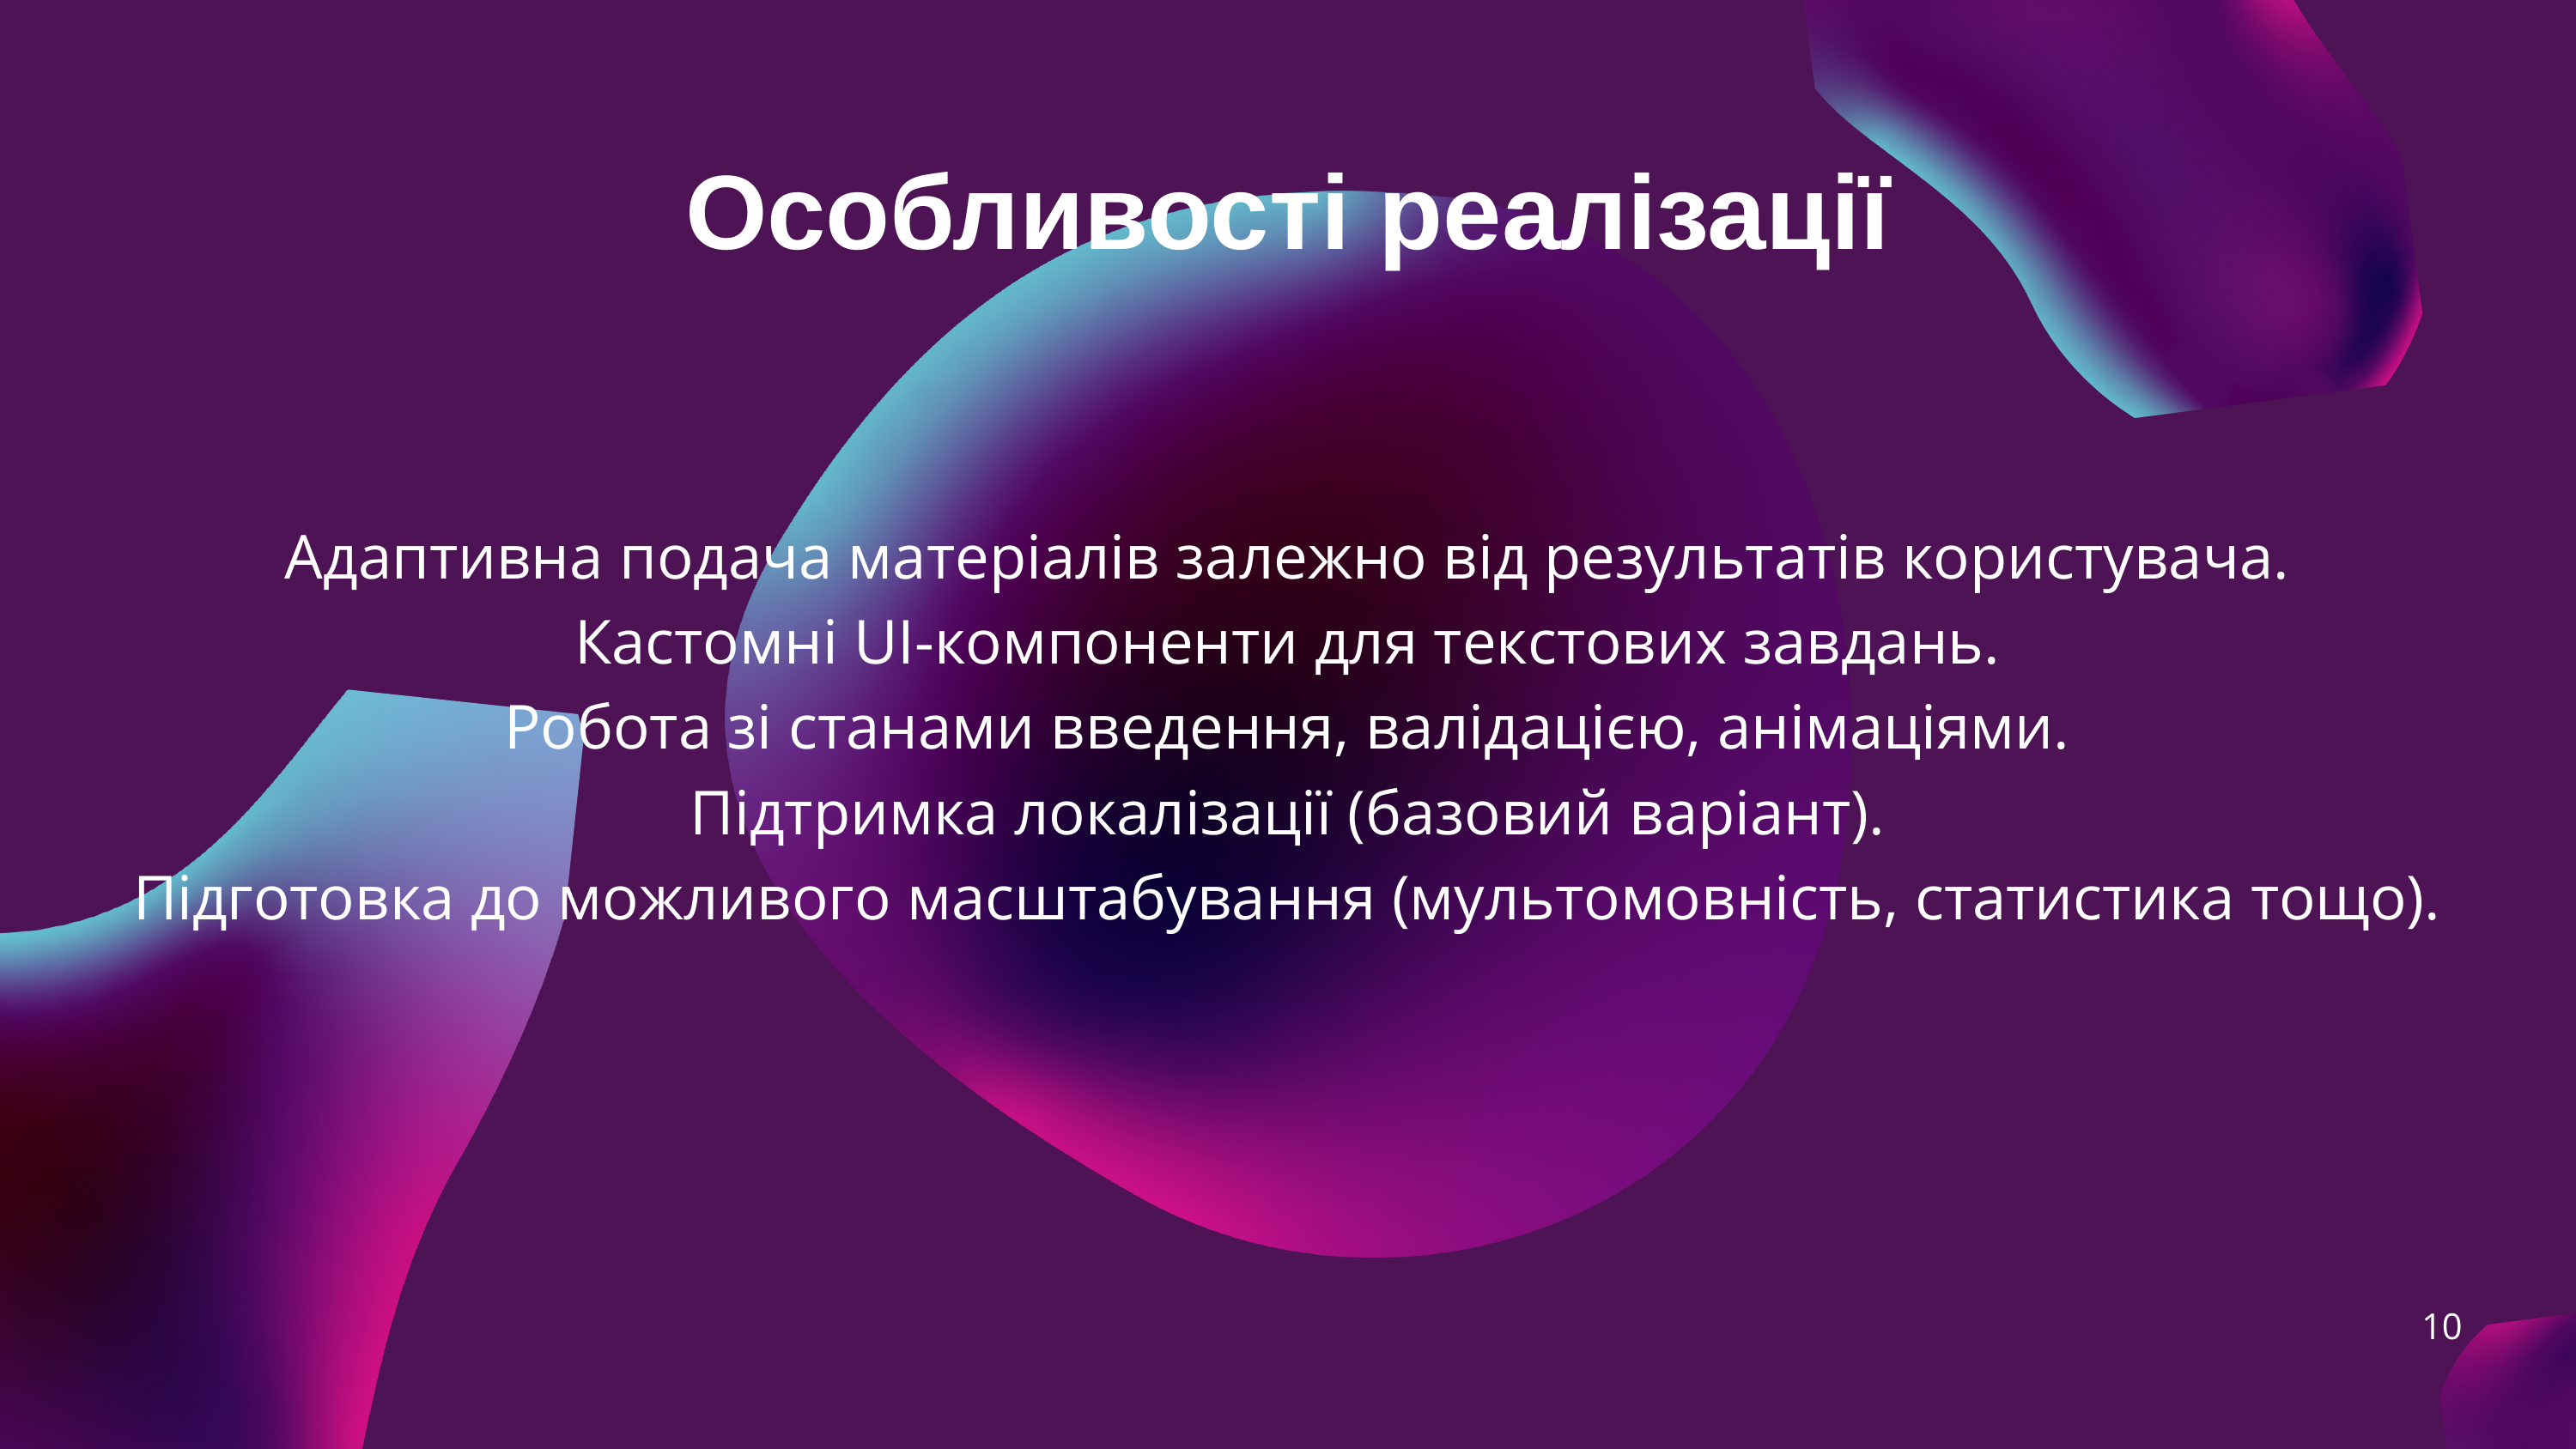

Особливості реалізації

Адаптивна подача матеріалів залежно від результатів користувача.
Кастомні UI-компоненти для текстових завдань.
Робота зі станами введення, валідацією, анімаціями.
Підтримка локалізації (базовий варіант).
Підготовка до можливого масштабування (мультомовність, статистика тощо).

10